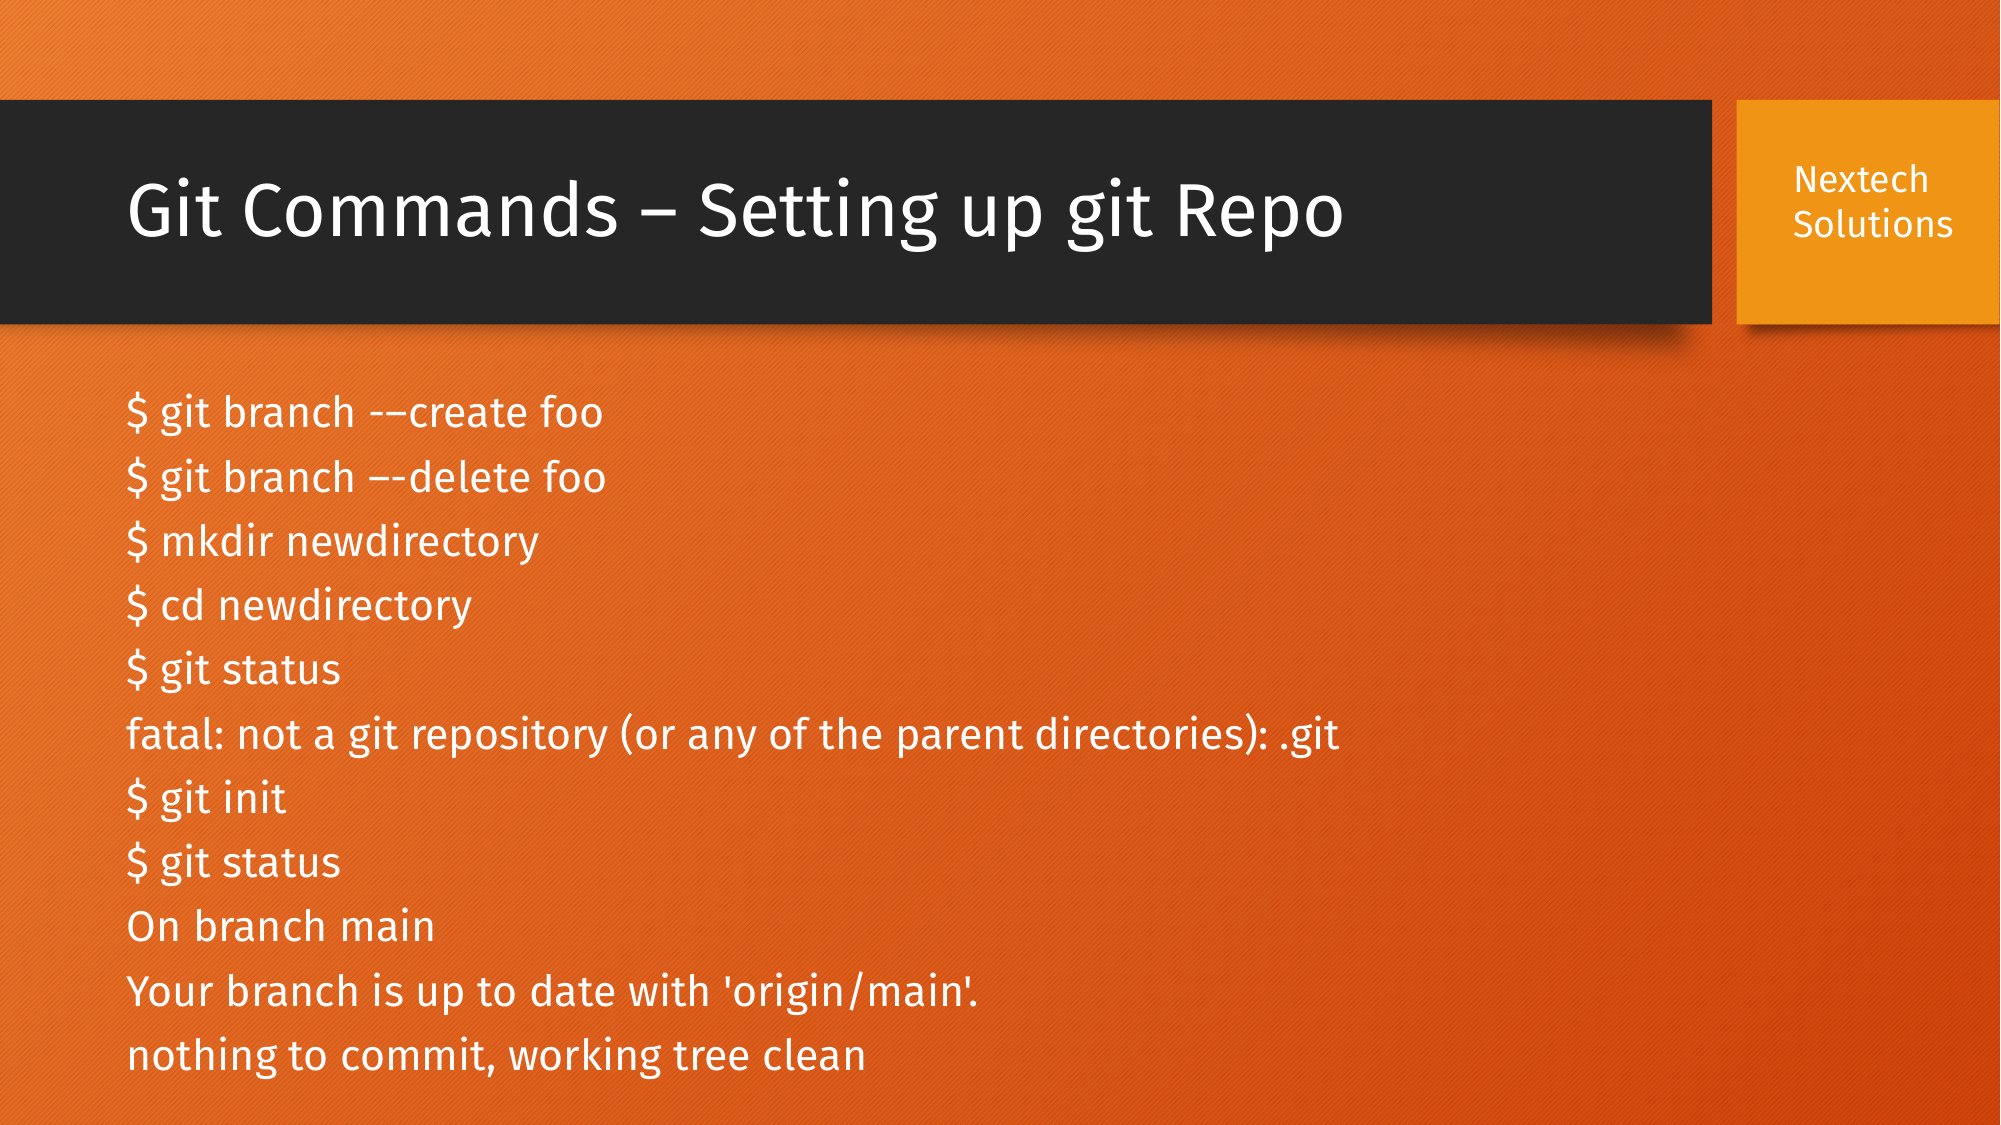

# Git Commands – Setting up git Repo
Nextech Solutions
$ git branch -–create foo
$ git branch –-delete foo
$ mkdir newdirectory
$ cd newdirectory
$ git status
fatal: not a git repository (or any of the parent directories): .git
$ git init
$ git status
On branch main
Your branch is up to date with 'origin/main'.
nothing to commit, working tree clean